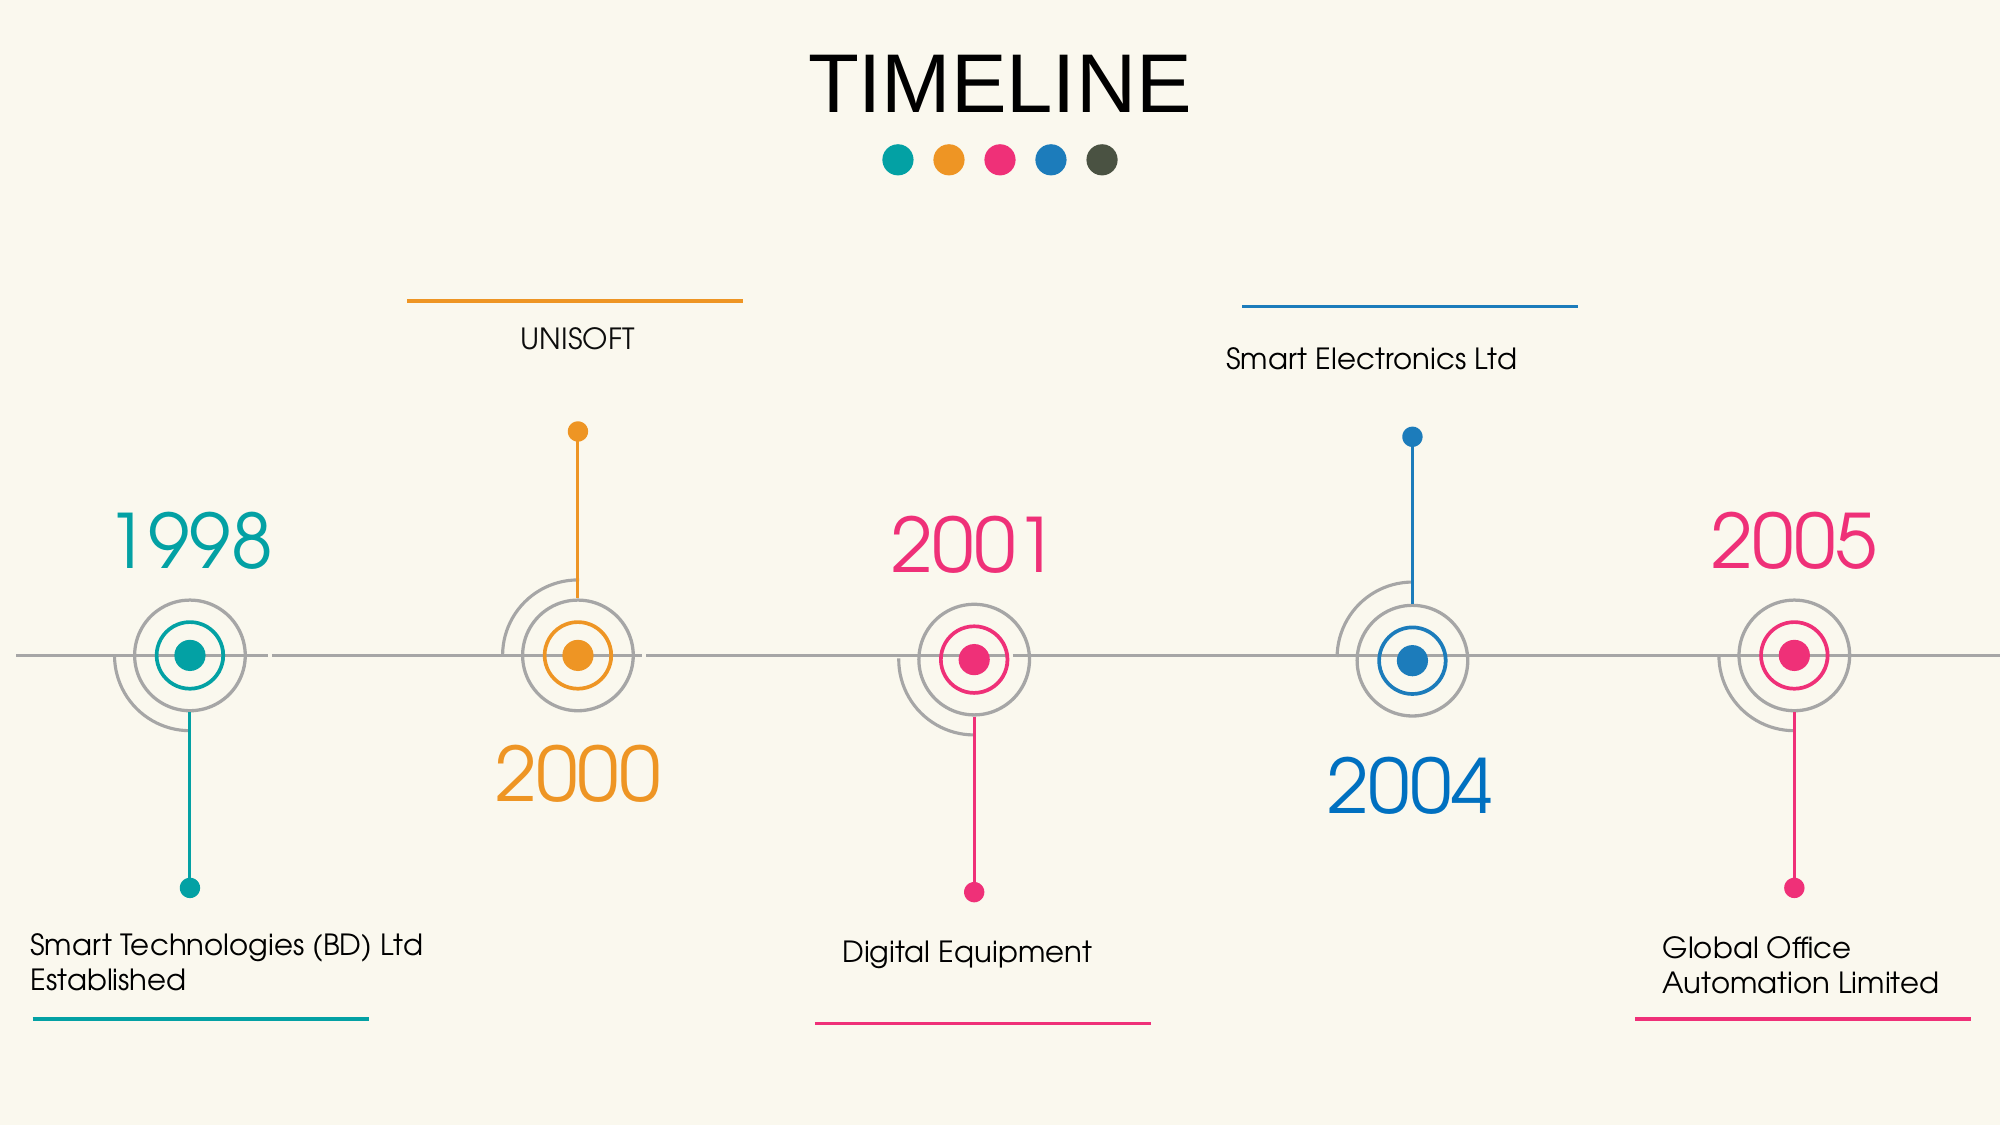

TIMELINE

UNISOFT
Smart Electronics Ltd

1998
2005
2001

2000
2004

Smart Technologies (BD) Ltd
Established
Global Office Automation Limited
Digital Equipment